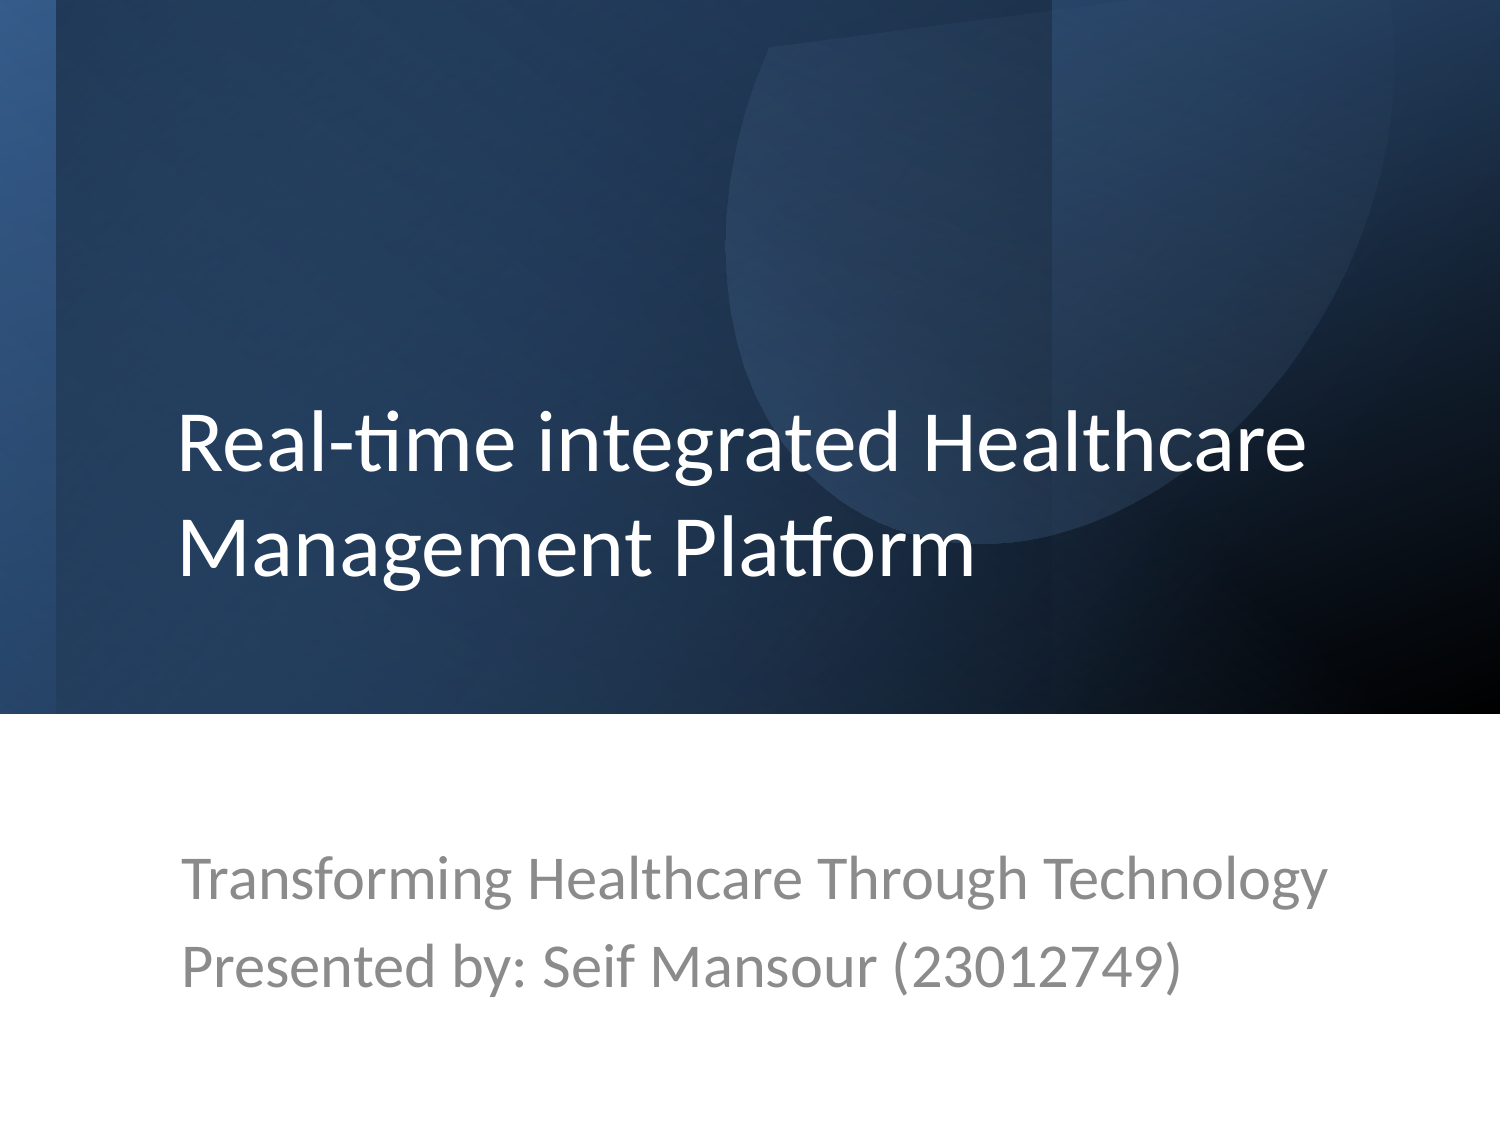

# Real-time integrated Healthcare Management Platform
Transforming Healthcare Through Technology
Presented by: Seif Mansour (23012749)